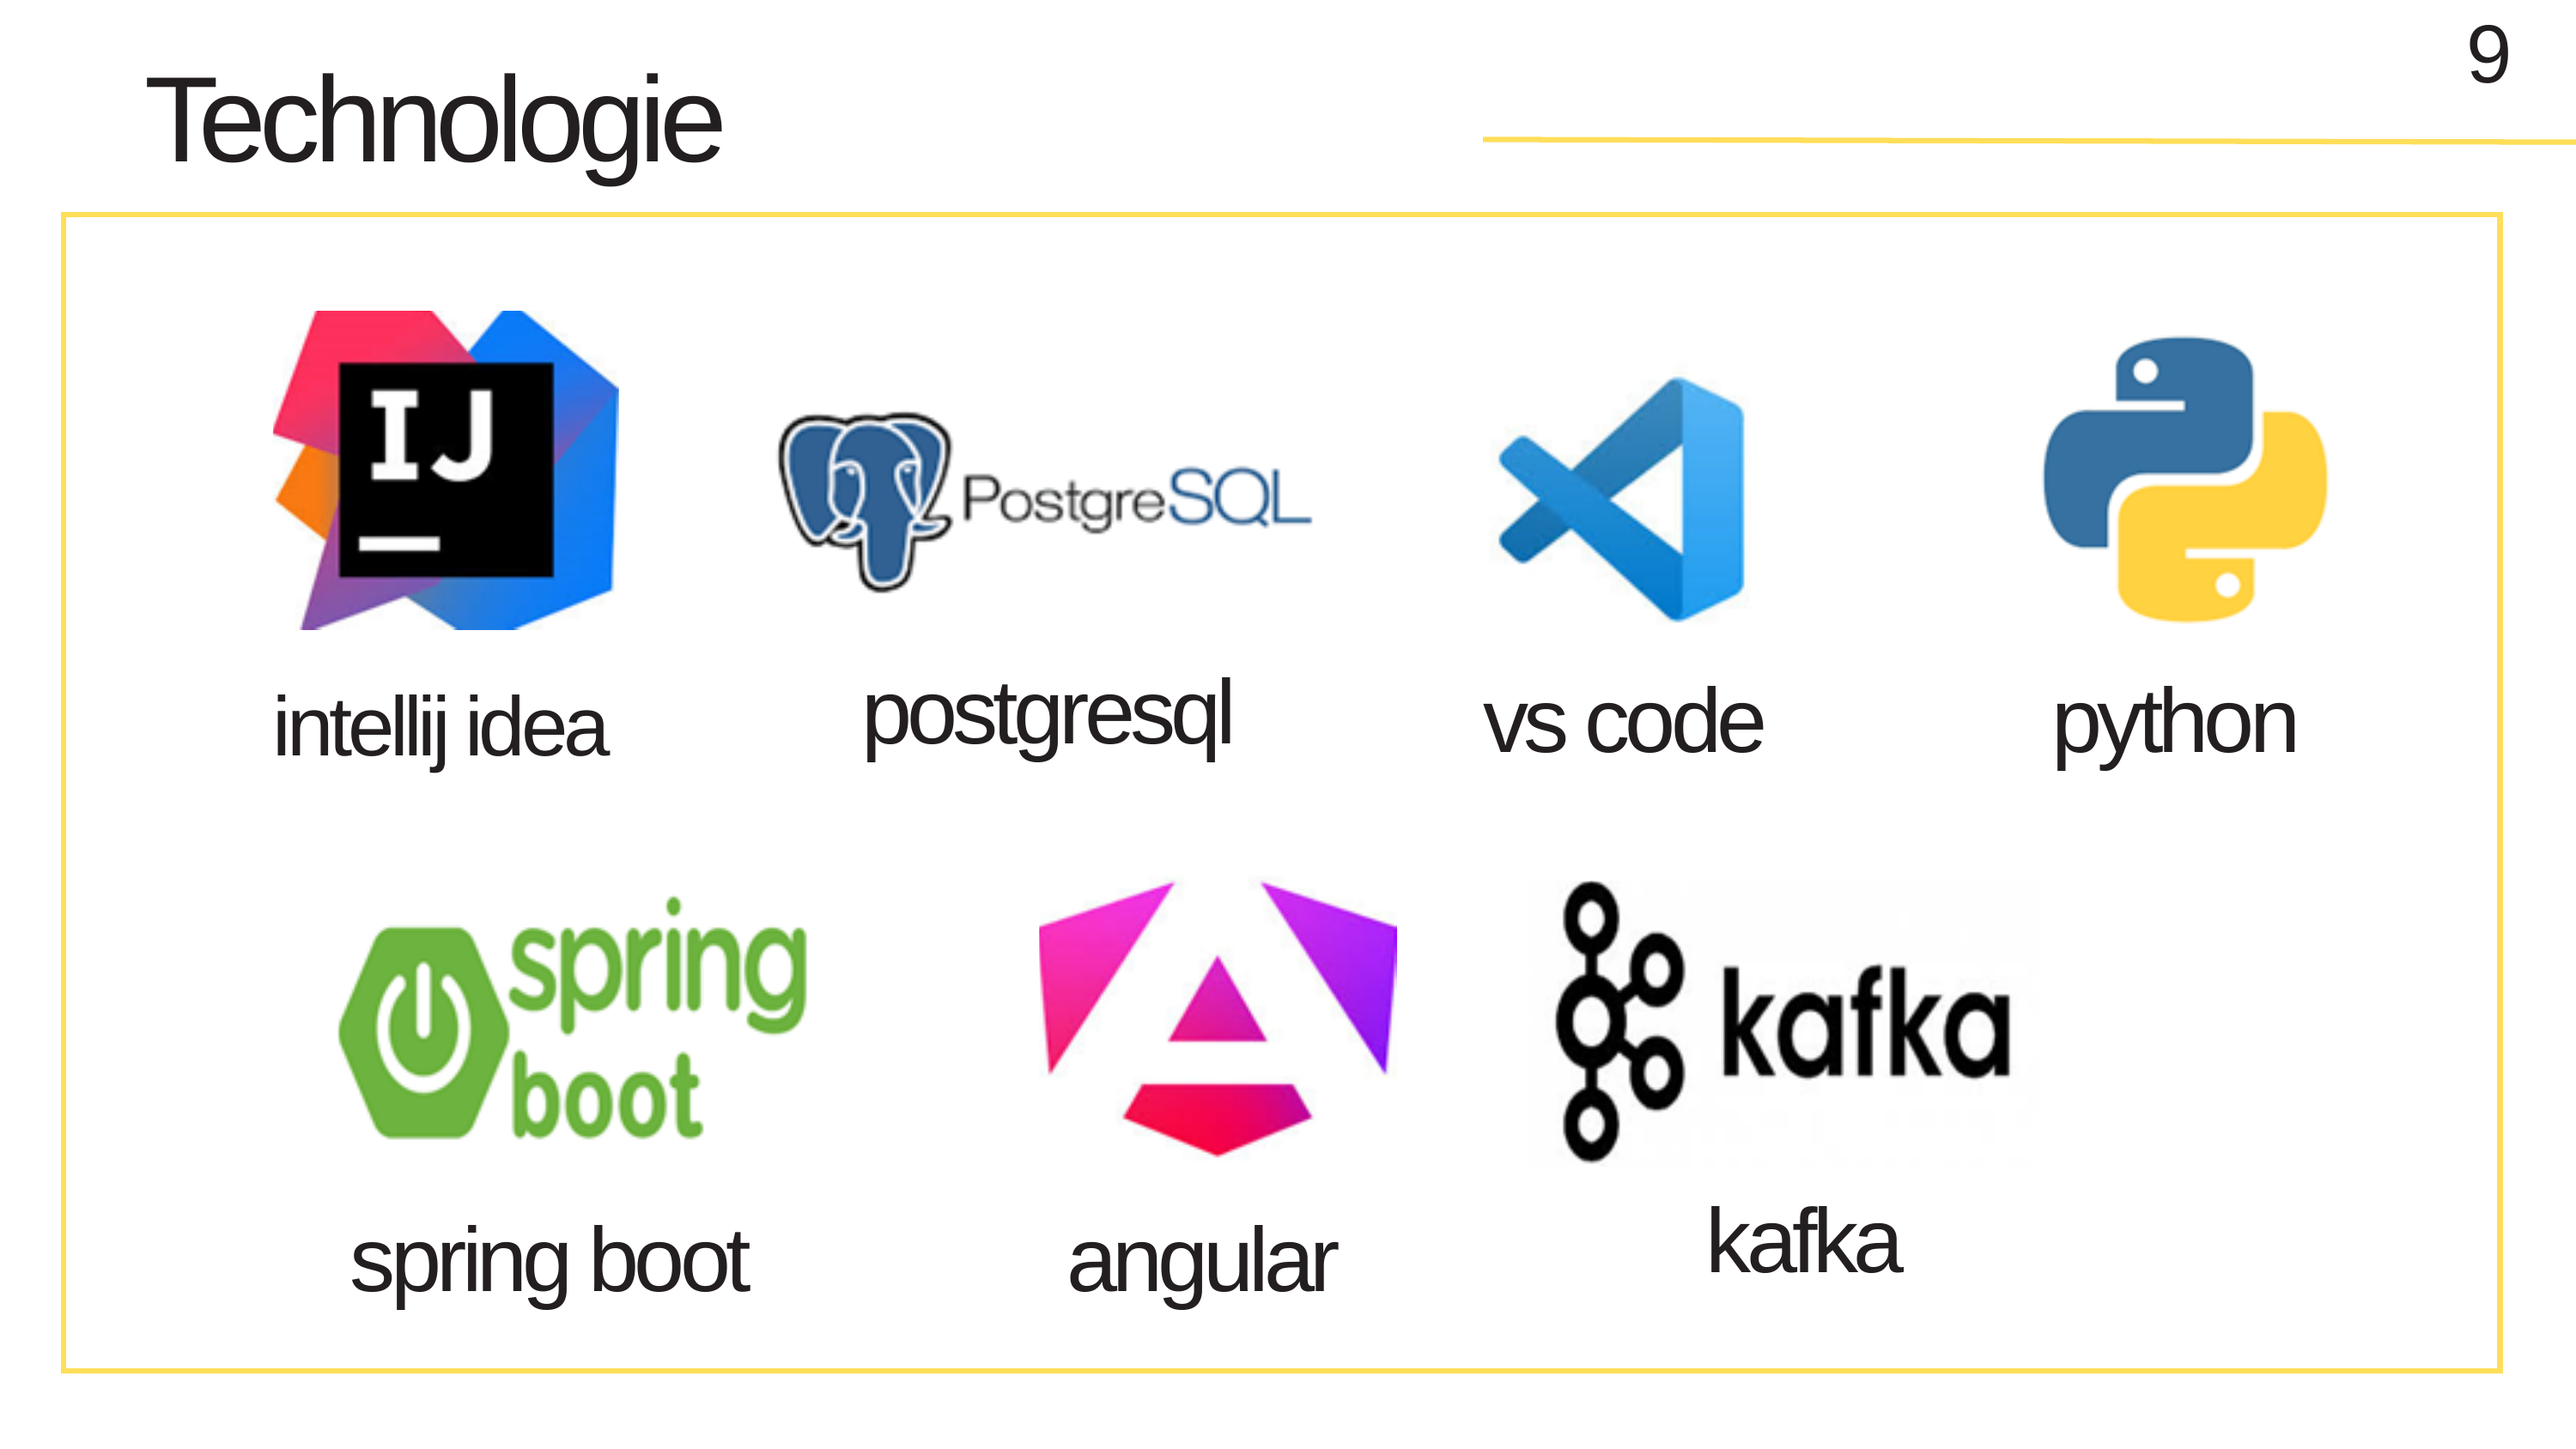

9
Technologie

postgresql
vs code
python
intellij idea

kafka
spring boot
angular